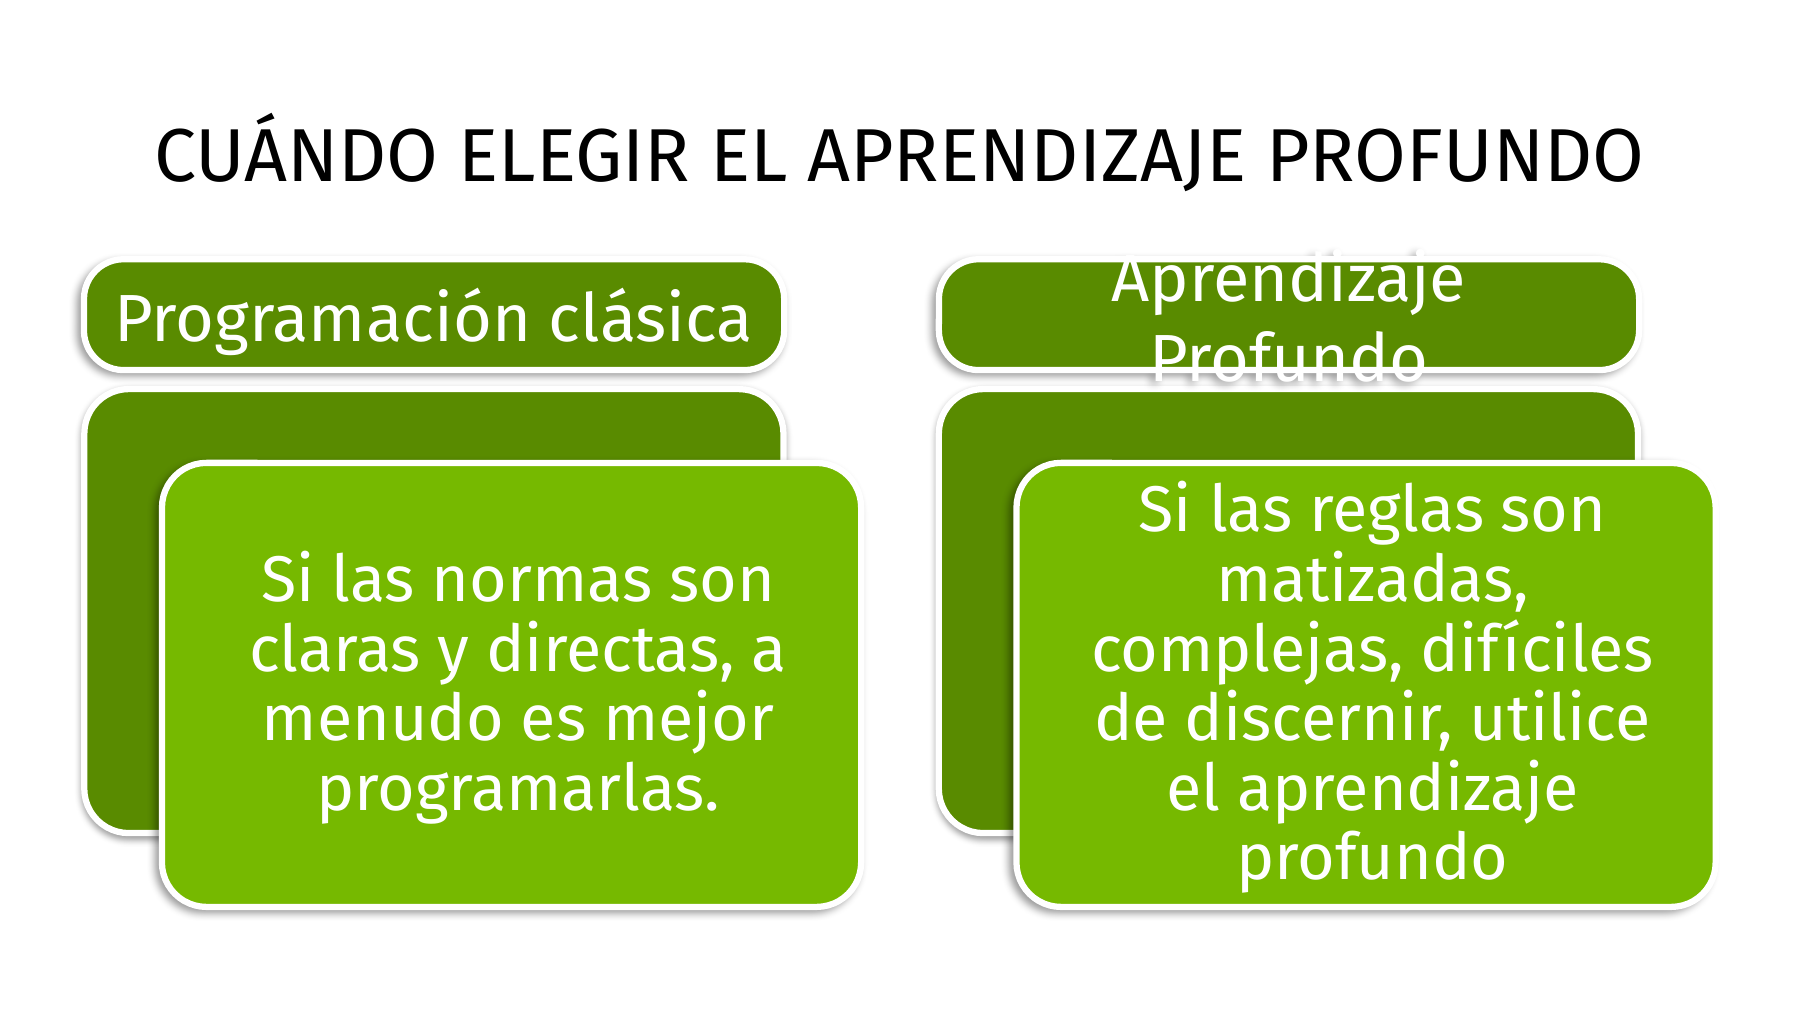

# Cuándo elegir el aprendizaje profundo
Programación clásica
Aprendizaje Profundo
Si las normas son claras y directas, a menudo es mejor programarlas.
Si las reglas son matizadas, complejas, difíciles de discernir, utilice el aprendizaje profundo